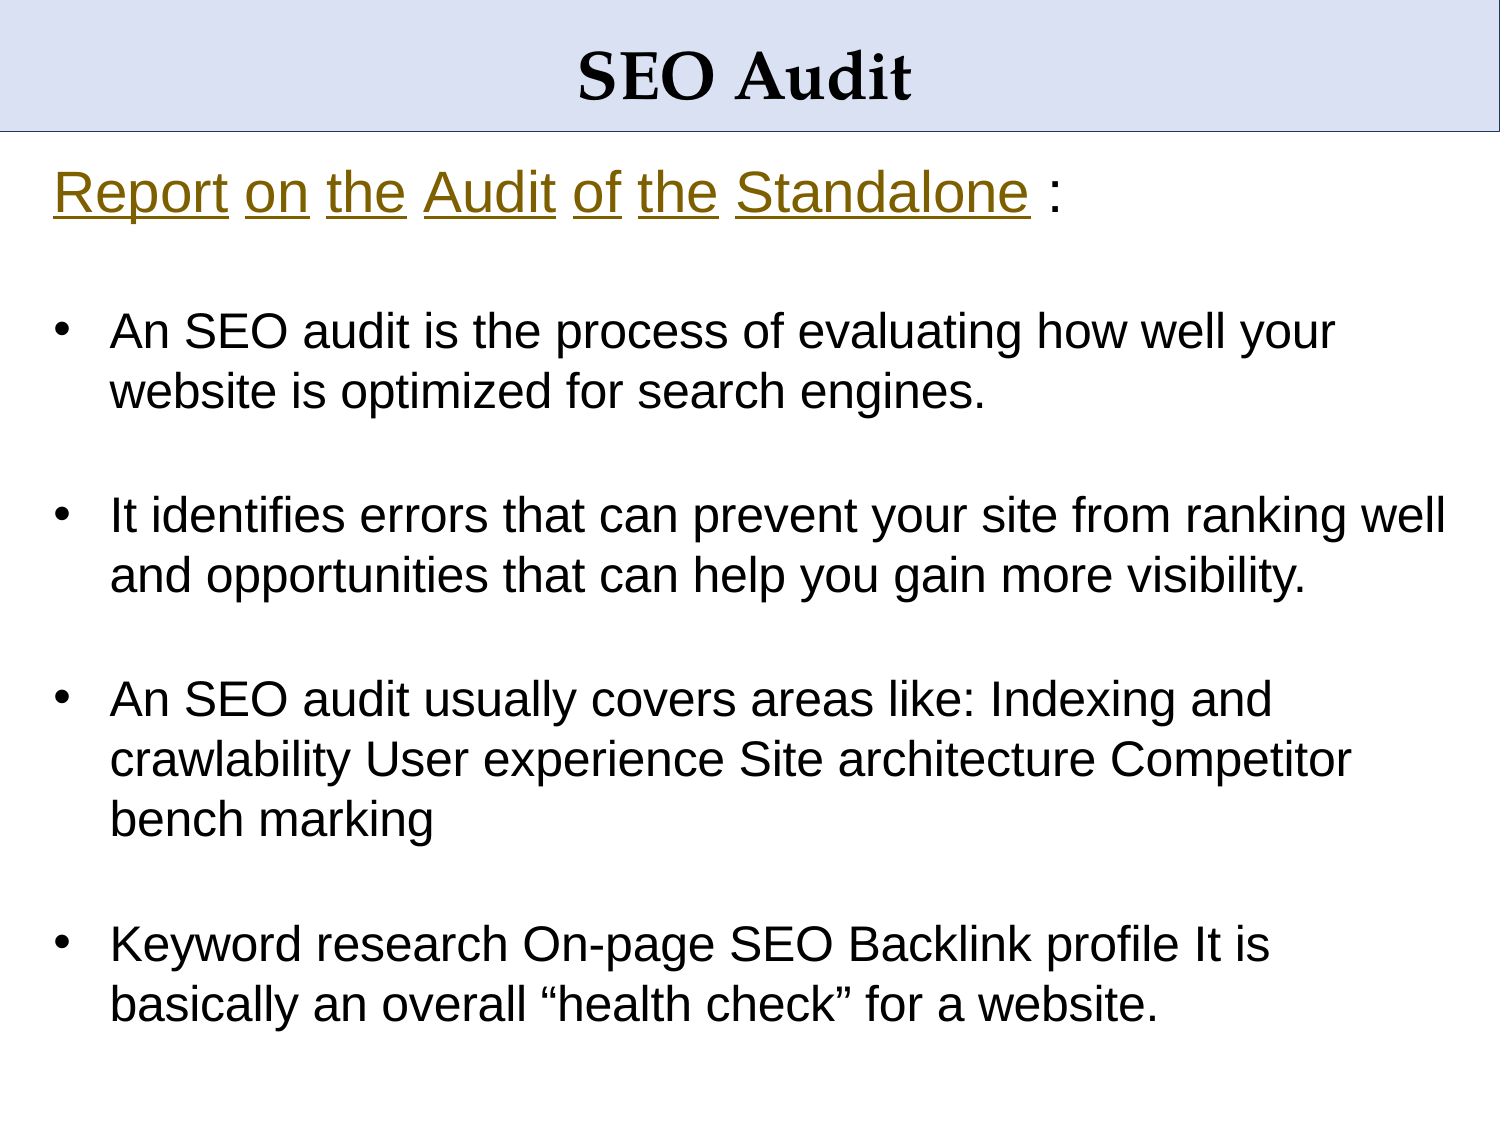

# SEO Audit
Report on the Audit of the Standalone :

An SEO audit is the process of evaluating how well your website is optimized for search engines.

It identifies errors that can prevent your site from ranking well and opportunities that can help you gain more visibility.

An SEO audit usually covers areas like: Indexing and crawlability User experience Site architecture Competitor bench marking

Keyword research On-page SEO Backlink profile It is basically an overall “health check” for a website.